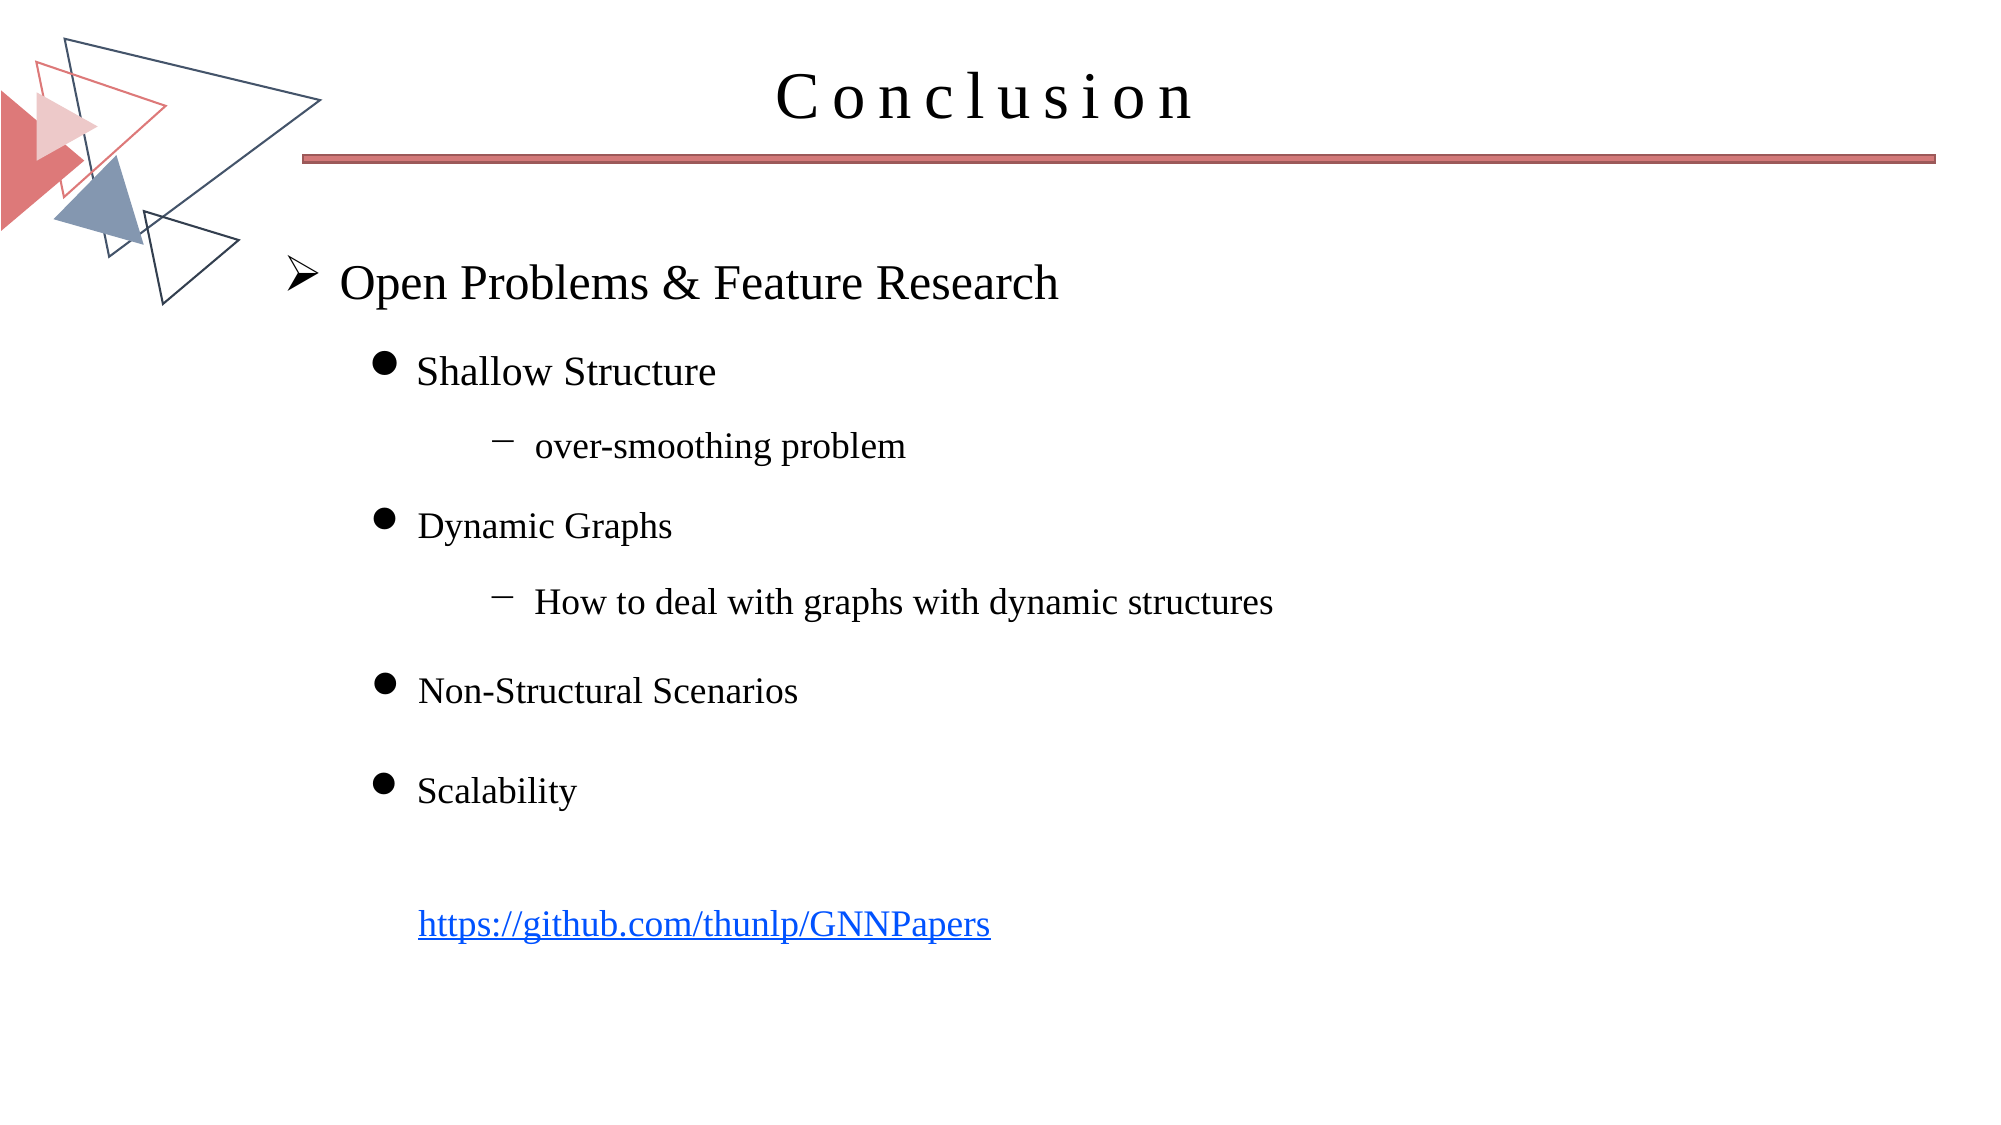

Conclusion

Open Problems & Feature Research
Shallow Structure

over-smoothing problem
Dynamic Graphs
How to deal with graphs with dynamic structures
Non-Structural Scenarios
Scalability
https://github.com/thunlp/GNNPapers